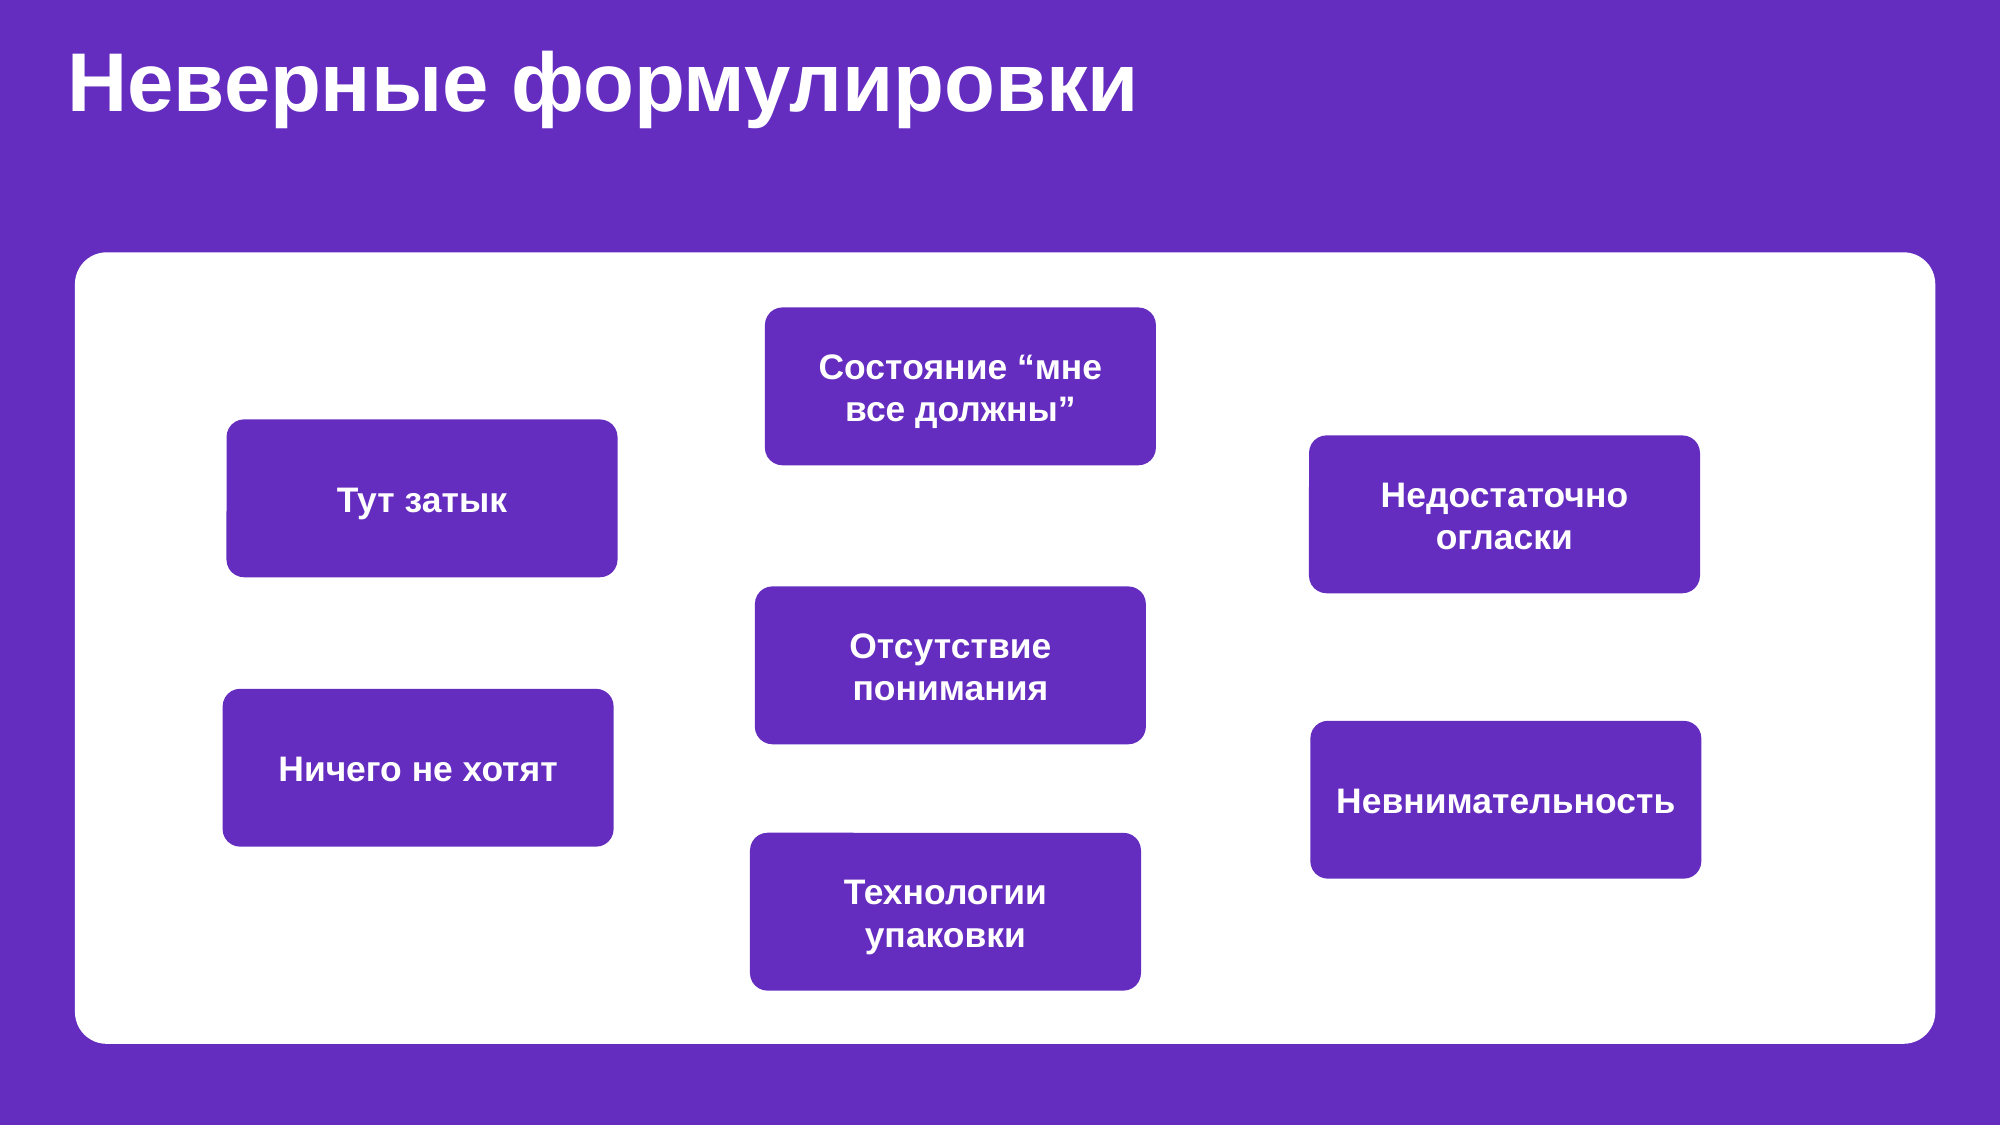

Неверные формулировки

Состояние “мне все должны”
Тут затык
Недостаточно огласки
Отсутствие понимания
Ничего не хотят
Невнимательность
Технологии упаковки